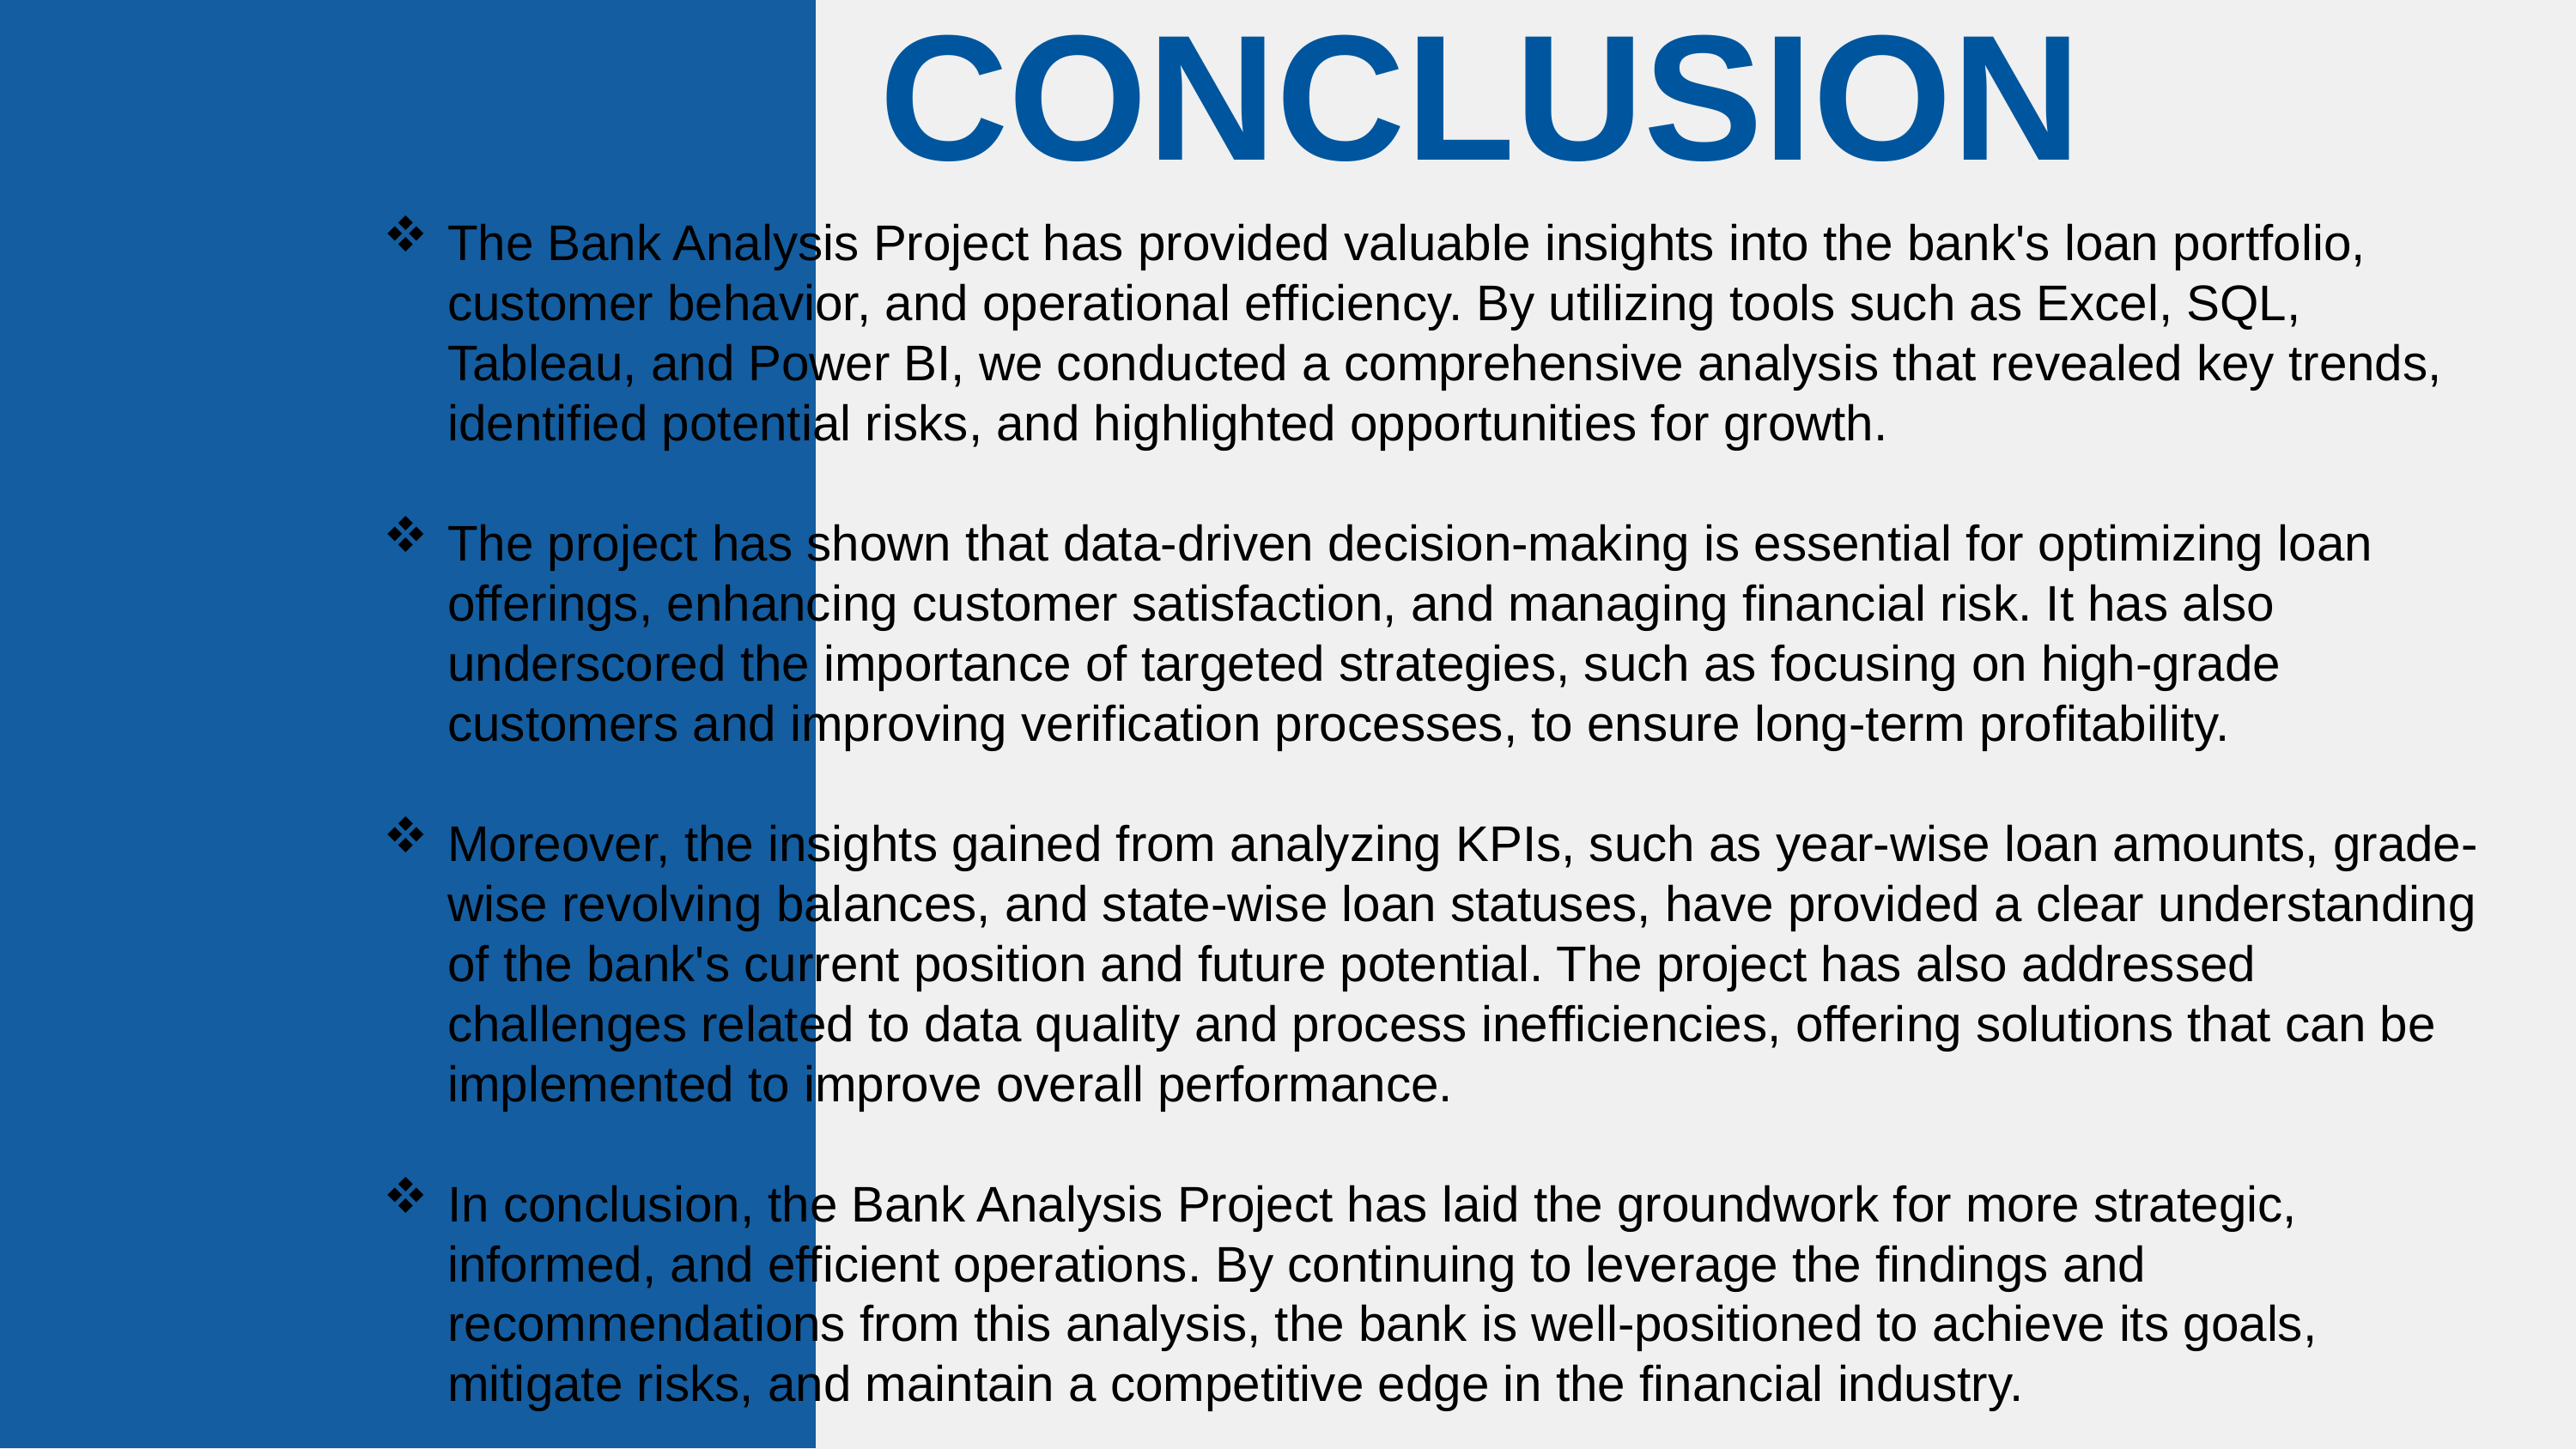

CONCLUSION
The Bank Analysis Project has provided valuable insights into the bank's loan portfolio, customer behavior, and operational efficiency. By utilizing tools such as Excel, SQL, Tableau, and Power BI, we conducted a comprehensive analysis that revealed key trends, identified potential risks, and highlighted opportunities for growth.

The project has shown that data-driven decision-making is essential for optimizing loan offerings, enhancing customer satisfaction, and managing financial risk. It has also underscored the importance of targeted strategies, such as focusing on high-grade customers and improving verification processes, to ensure long-term profitability.

Moreover, the insights gained from analyzing KPIs, such as year-wise loan amounts, grade-wise revolving balances, and state-wise loan statuses, have provided a clear understanding of the bank's current position and future potential. The project has also addressed challenges related to data quality and process inefficiencies, offering solutions that can be implemented to improve overall performance.

In conclusion, the Bank Analysis Project has laid the groundwork for more strategic, informed, and efficient operations. By continuing to leverage the findings and recommendations from this analysis, the bank is well-positioned to achieve its goals, mitigate risks, and maintain a competitive edge in the financial industry.